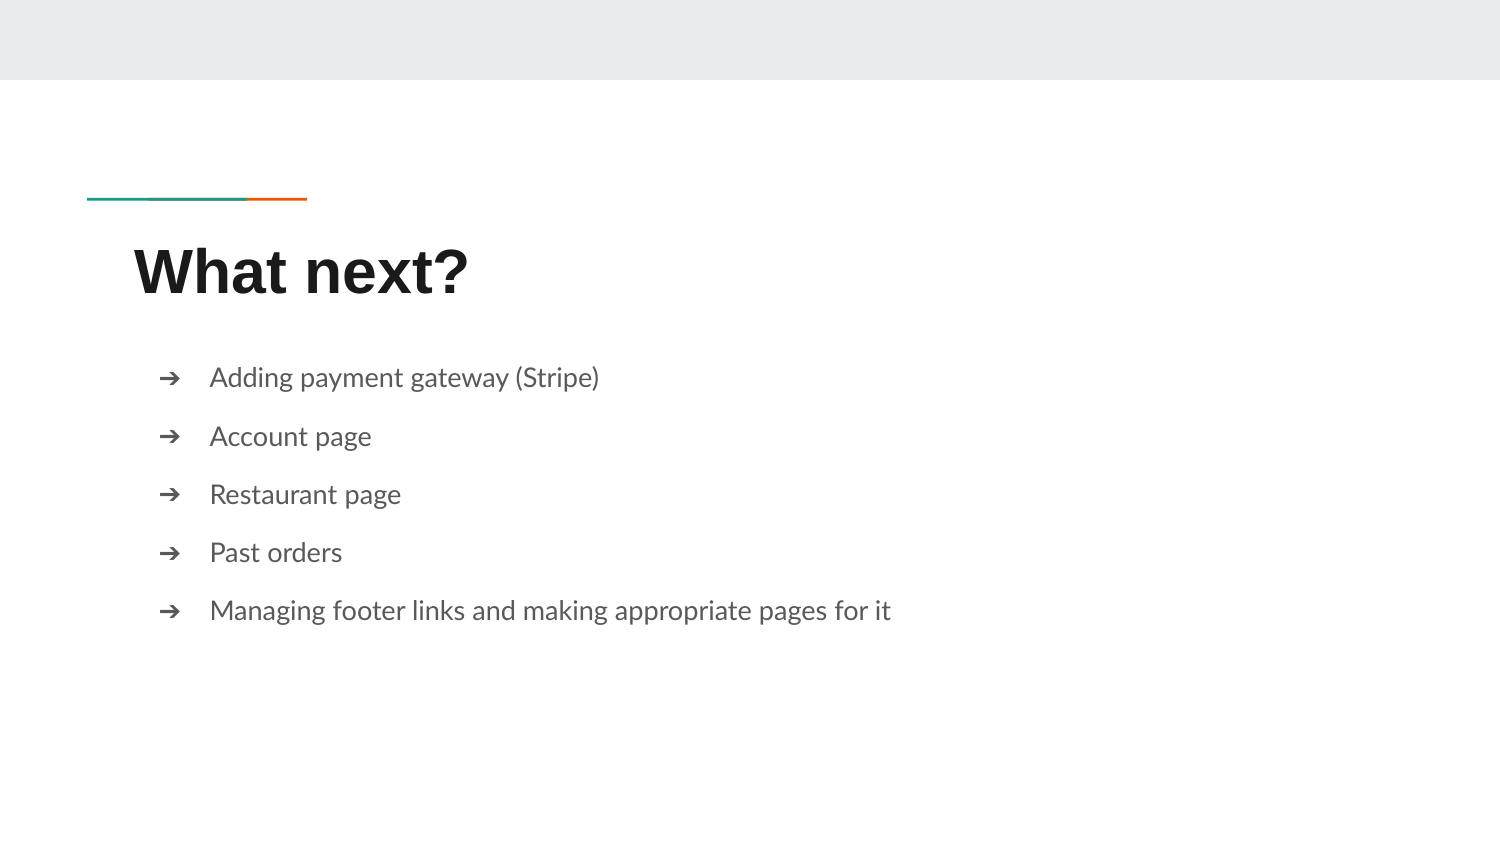

# What next?
Adding payment gateway (Stripe)
Account page
Restaurant page
Past orders
Managing footer links and making appropriate pages for it